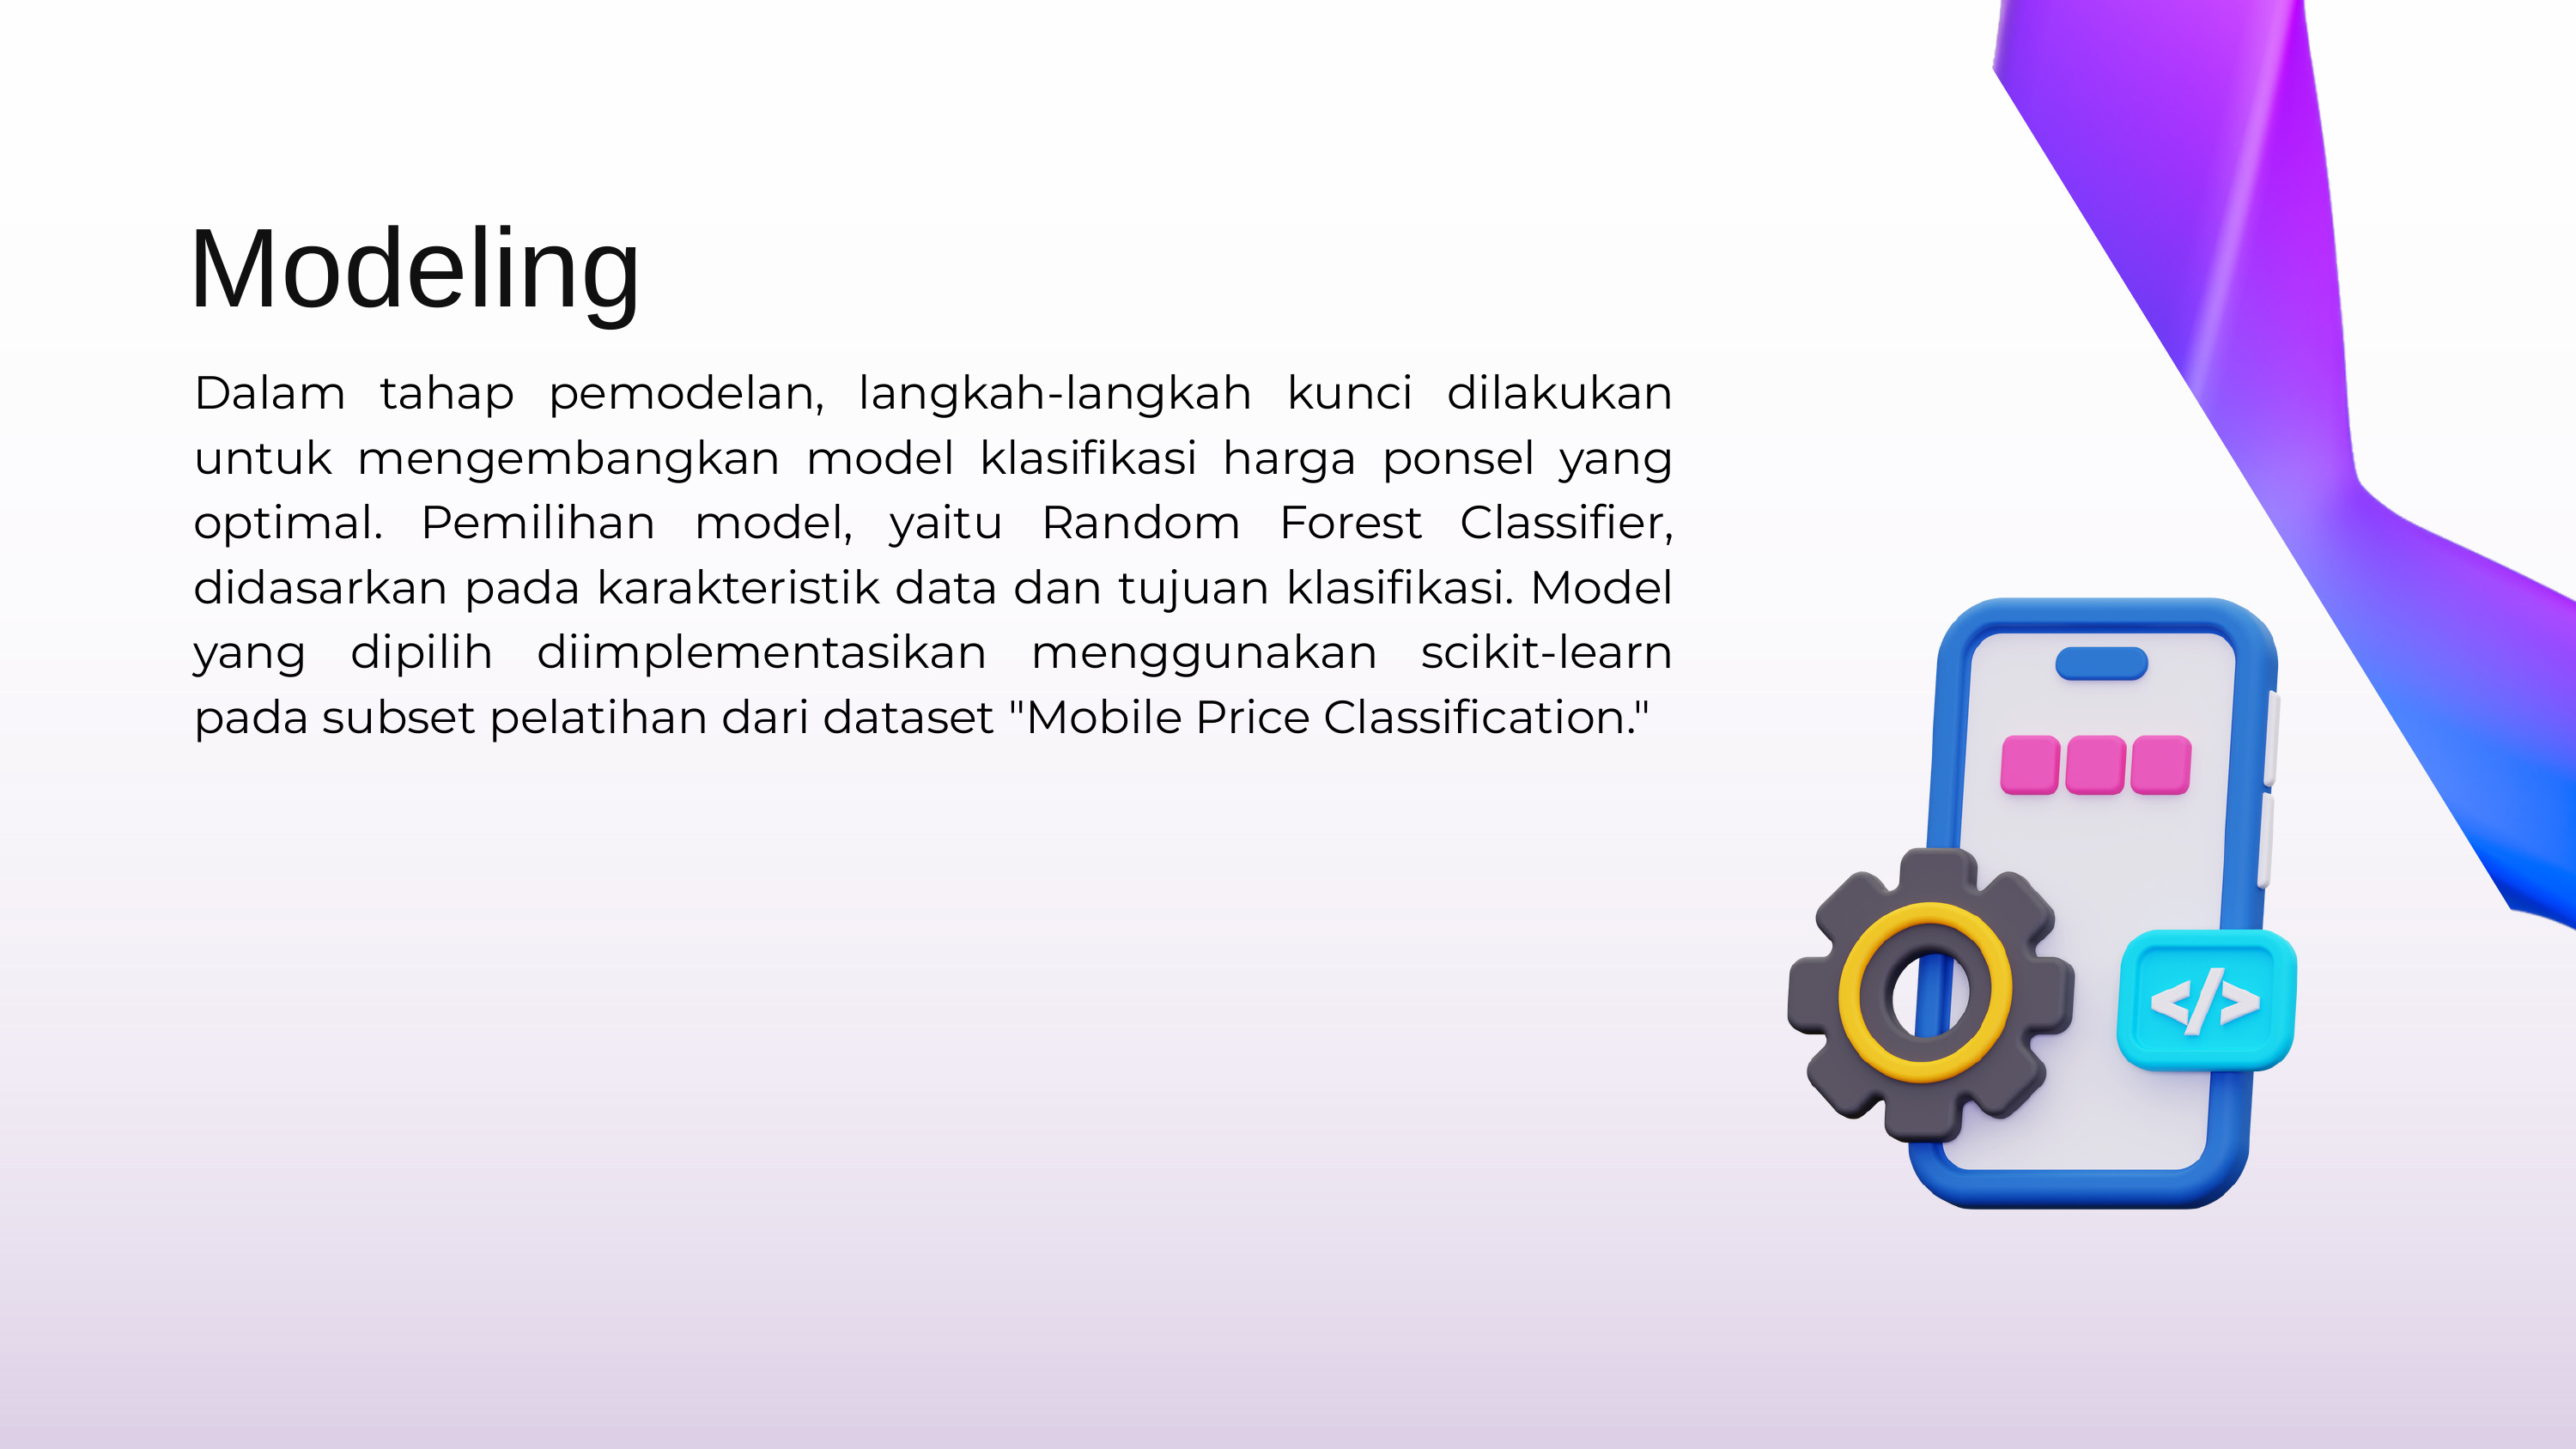

Modeling
Dalam tahap pemodelan, langkah-langkah kunci dilakukan untuk mengembangkan model klasifikasi harga ponsel yang optimal. Pemilihan model, yaitu Random Forest Classifier, didasarkan pada karakteristik data dan tujuan klasifikasi. Model yang dipilih diimplementasikan menggunakan scikit-learn pada subset pelatihan dari dataset "Mobile Price Classification."